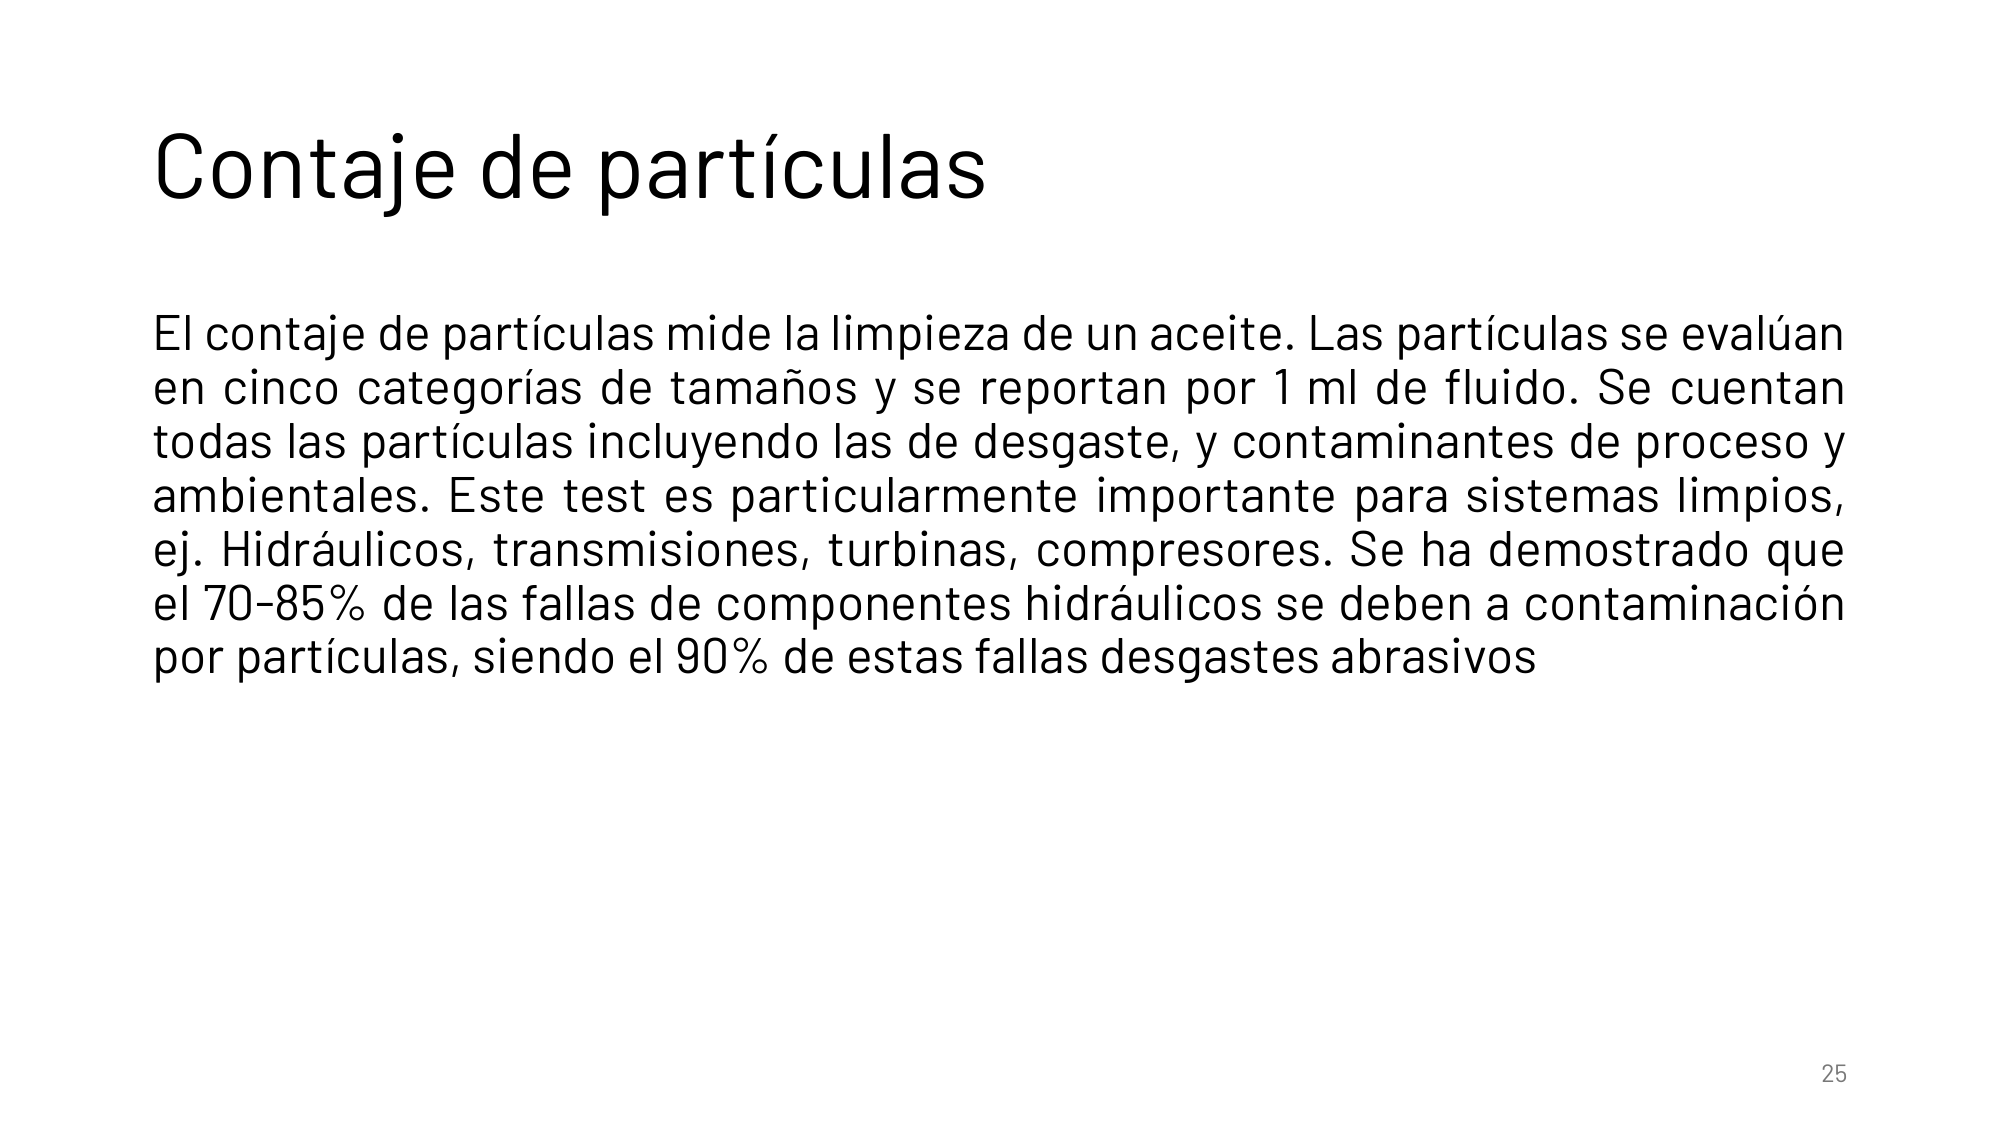

# Contaje de partículas
El contaje de partículas mide la limpieza de un aceite. Las partículas se evalúan en cinco categorías de tamaños y se reportan por 1 ml de fluido. Se cuentan todas las partículas incluyendo las de desgaste, y contaminantes de proceso y ambientales. Este test es particularmente importante para sistemas limpios, ej. Hidráulicos, transmisiones, turbinas, compresores. Se ha demostrado que el 70-85% de las fallas de componentes hidráulicos se deben a contaminación por partículas, siendo el 90% de estas fallas desgastes abrasivos
25